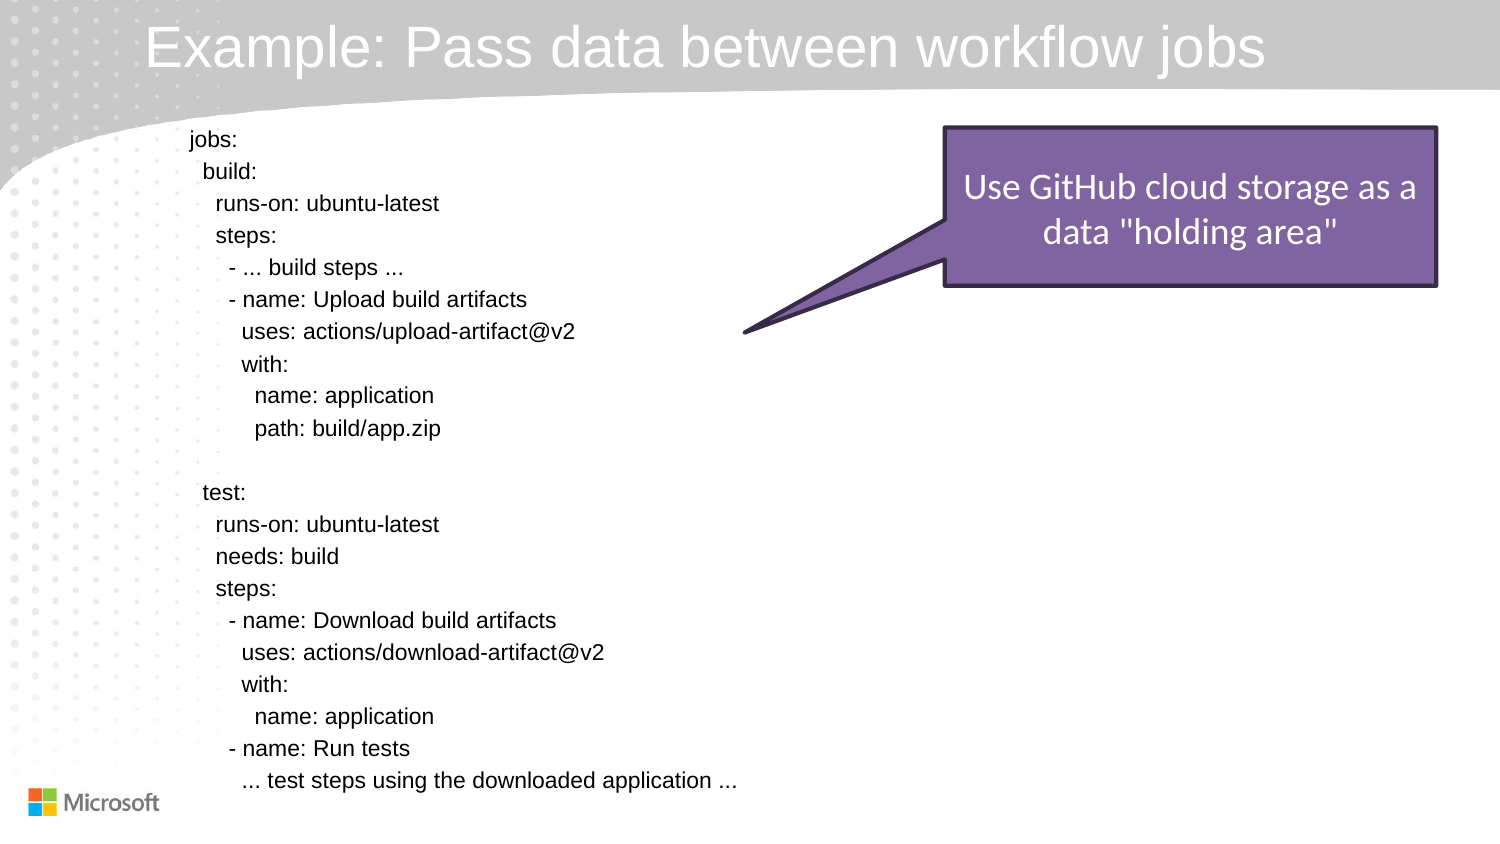

# Example: Pass data between workflow jobs
jobs:
  build:
    runs-on: ubuntu-latest
    steps:
      - ... build steps ...
      - name: Upload build artifacts
        uses: actions/upload-artifact@v2
        with:
          name: application
          path: build/app.zip

  test:
    runs-on: ubuntu-latest
    needs: build
    steps:
      - name: Download build artifacts
        uses: actions/download-artifact@v2
        with:
          name: application
      - name: Run tests
        ... test steps using the downloaded application ...

Use GitHub cloud storage as a data "holding area"